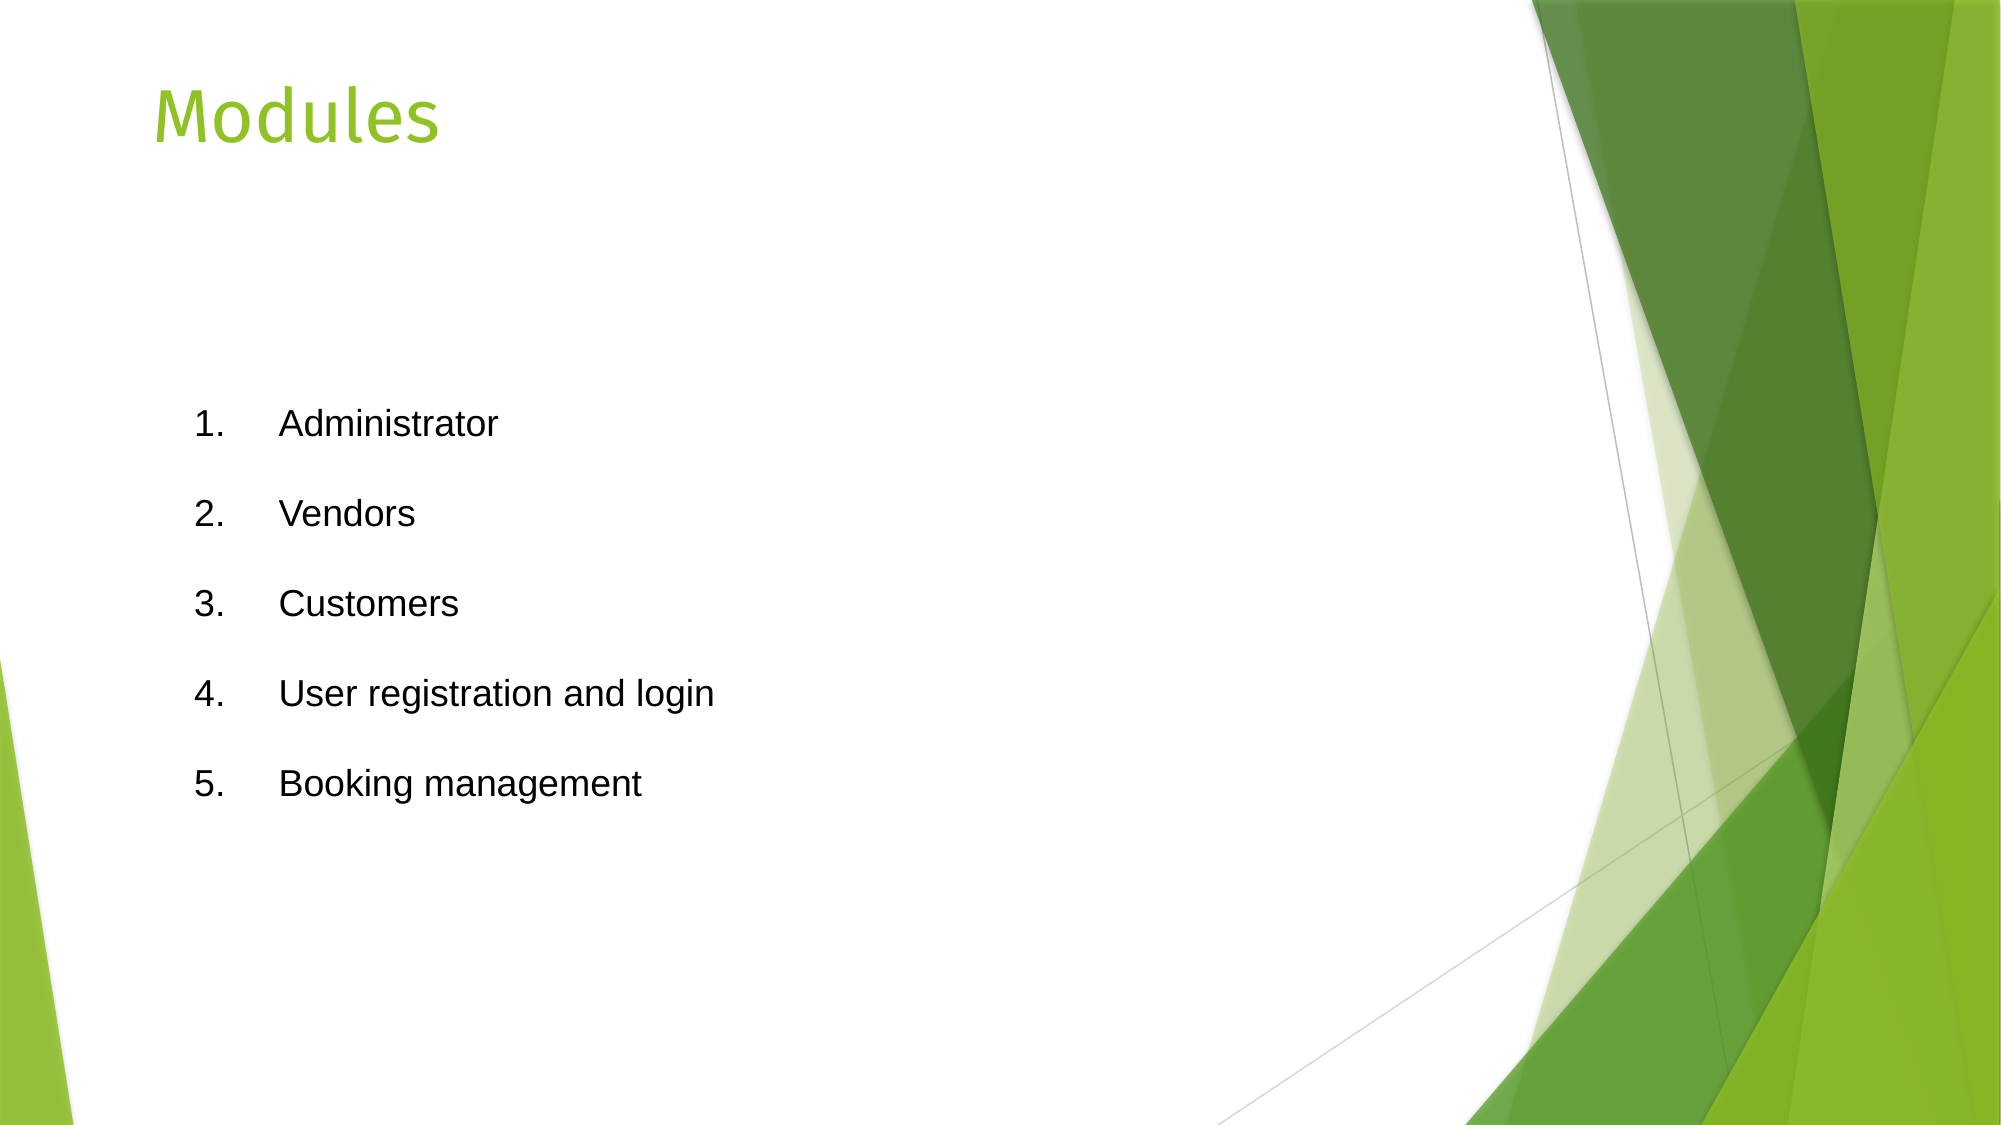

# Modules

Administrator

Vendors

Customers

User registration and login

Booking management